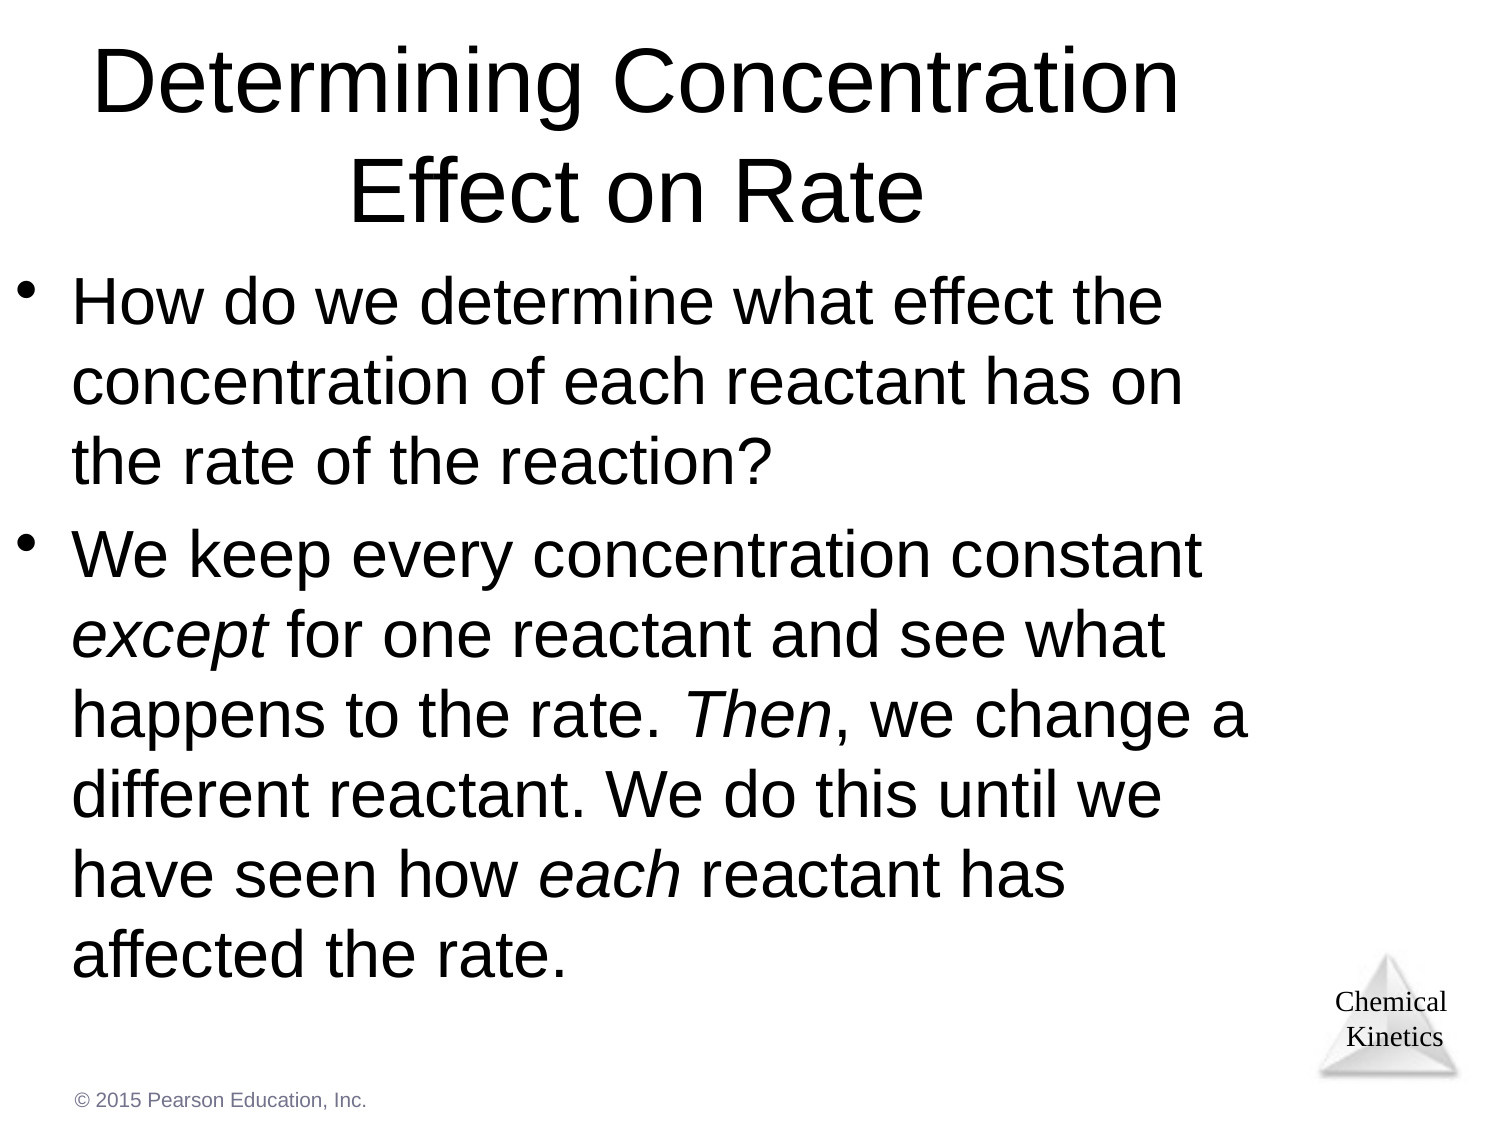

Determining Concentration Effect on Rate
How do we determine what effect the concentration of each reactant has on the rate of the reaction?
We keep every concentration constant except for one reactant and see what happens to the rate. Then, we change a different reactant. We do this until we have seen how each reactant has affected the rate.